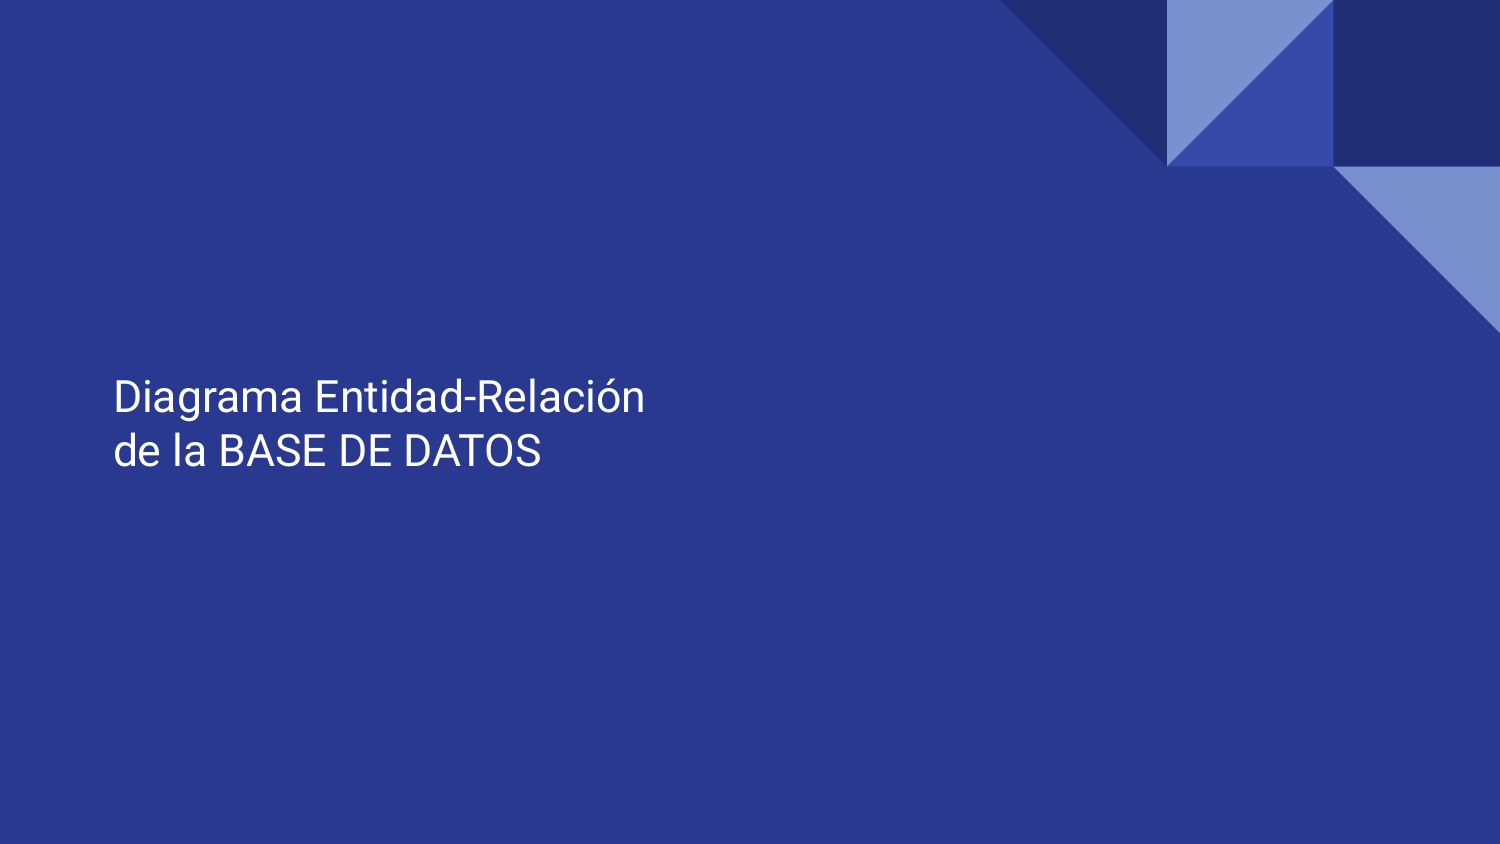

# Diagrama Entidad-Relación
de la BASE DE DATOS